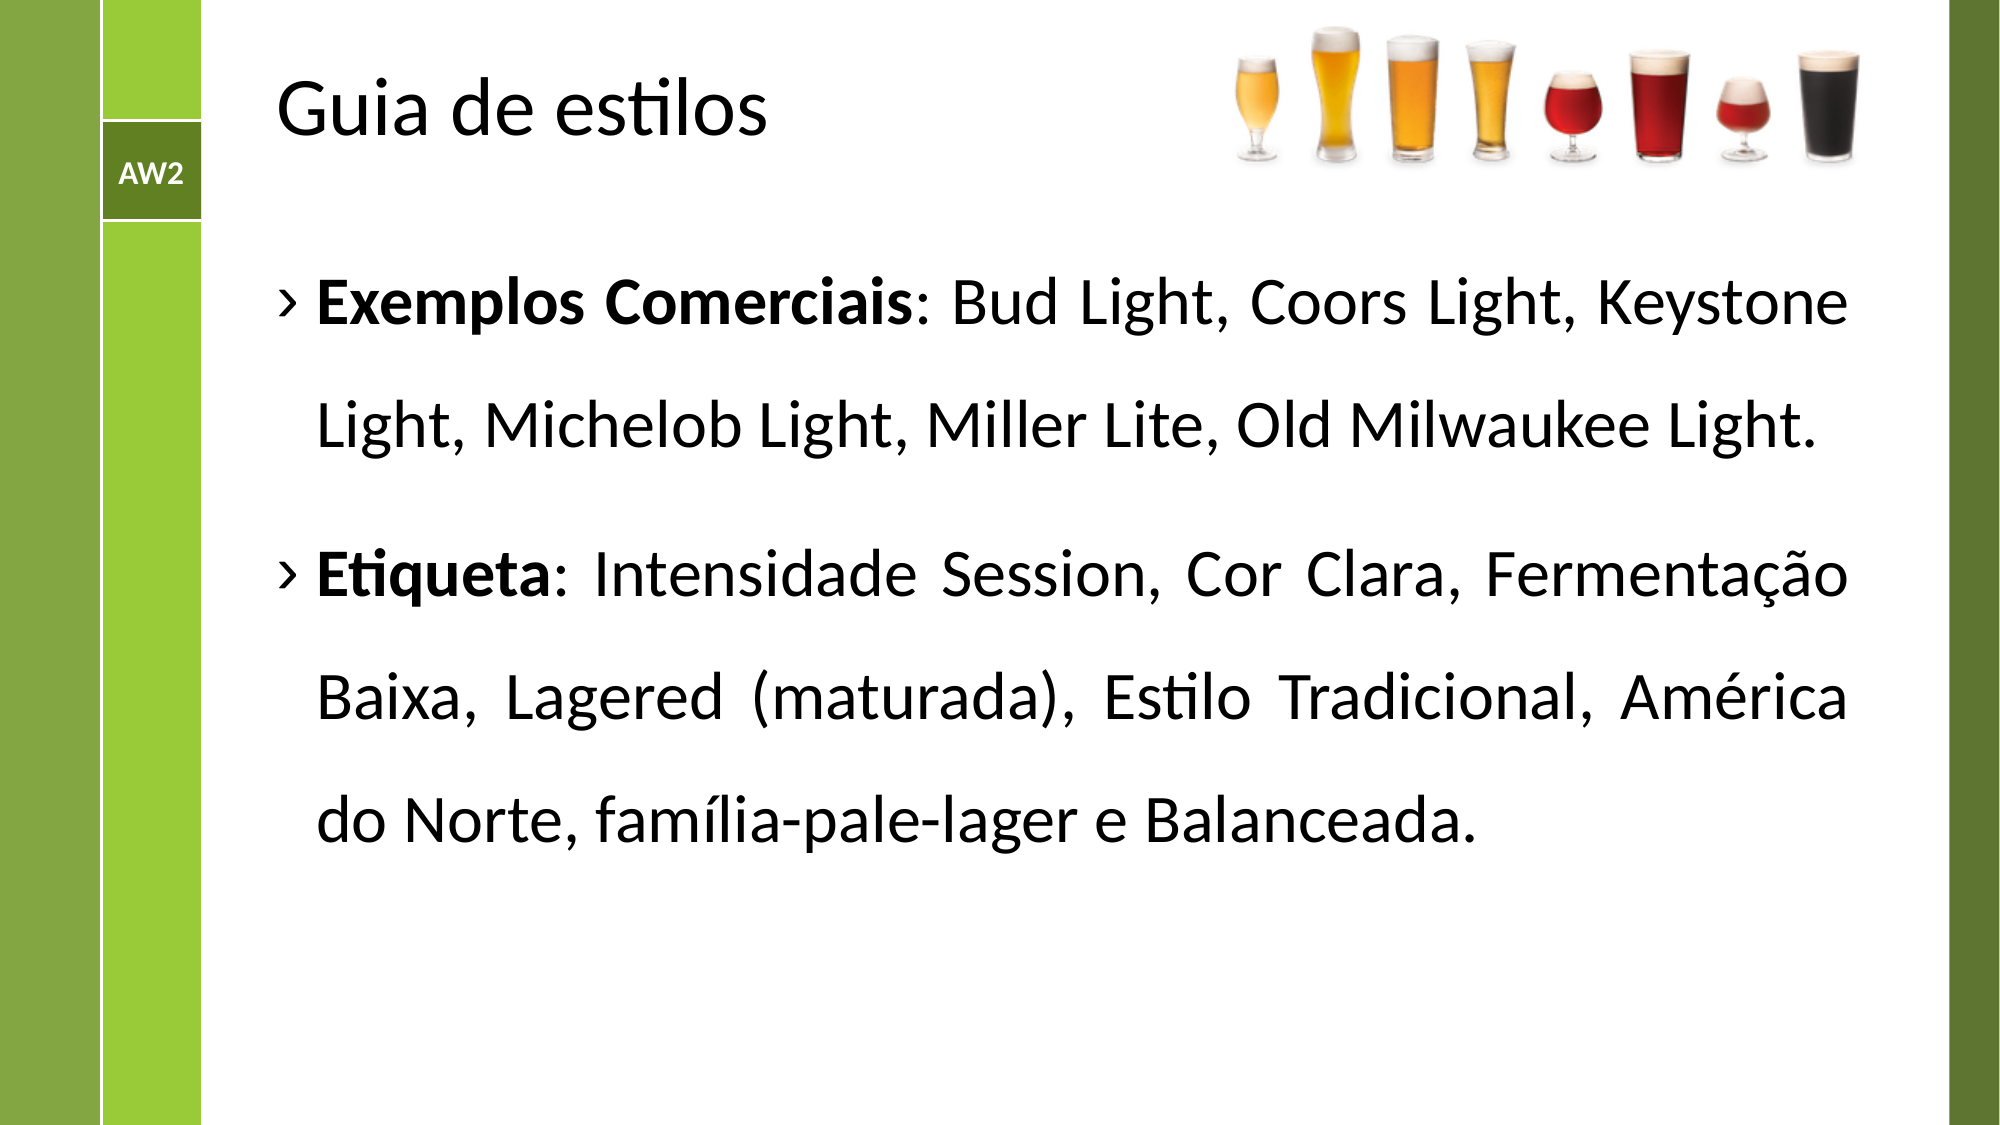

# Guia de estilos
Exemplos Comerciais: Bud Light, Coors Light, Keystone Light, Michelob Light, Miller Lite, Old Milwaukee Light.
Etiqueta: Intensidade Session, Cor Clara, Fermentação Baixa, Lagered (maturada), Estilo Tradicional, América do Norte, família-pale-lager e Balanceada.